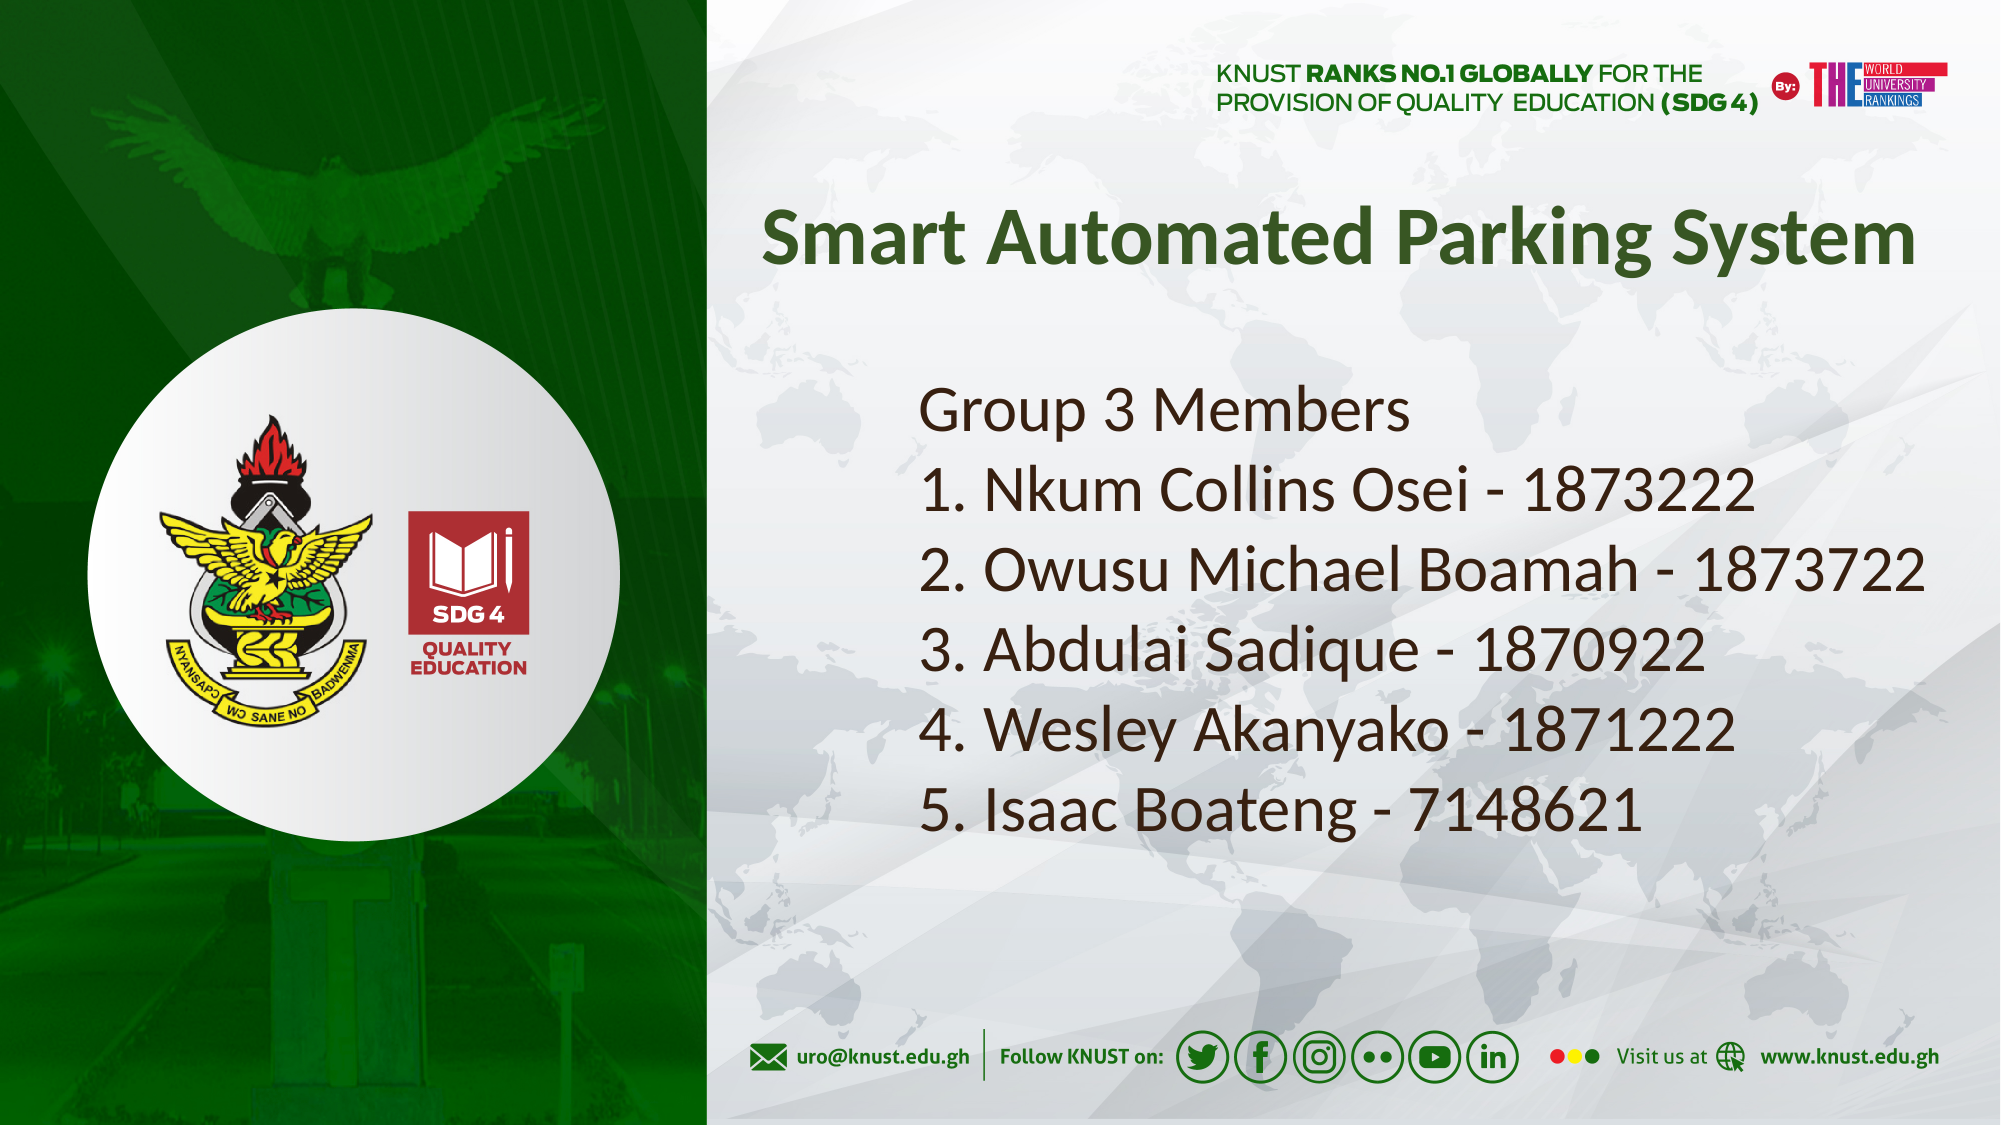

Smart Automated Parking System
Group 3 Members
1. Nkum Collins Osei - 1873222
2. Owusu Michael Boamah - 1873722
3. Abdulai Sadique - 1870922
4. Wesley Akanyako - 1871222
5. Isaac Boateng - 7148621